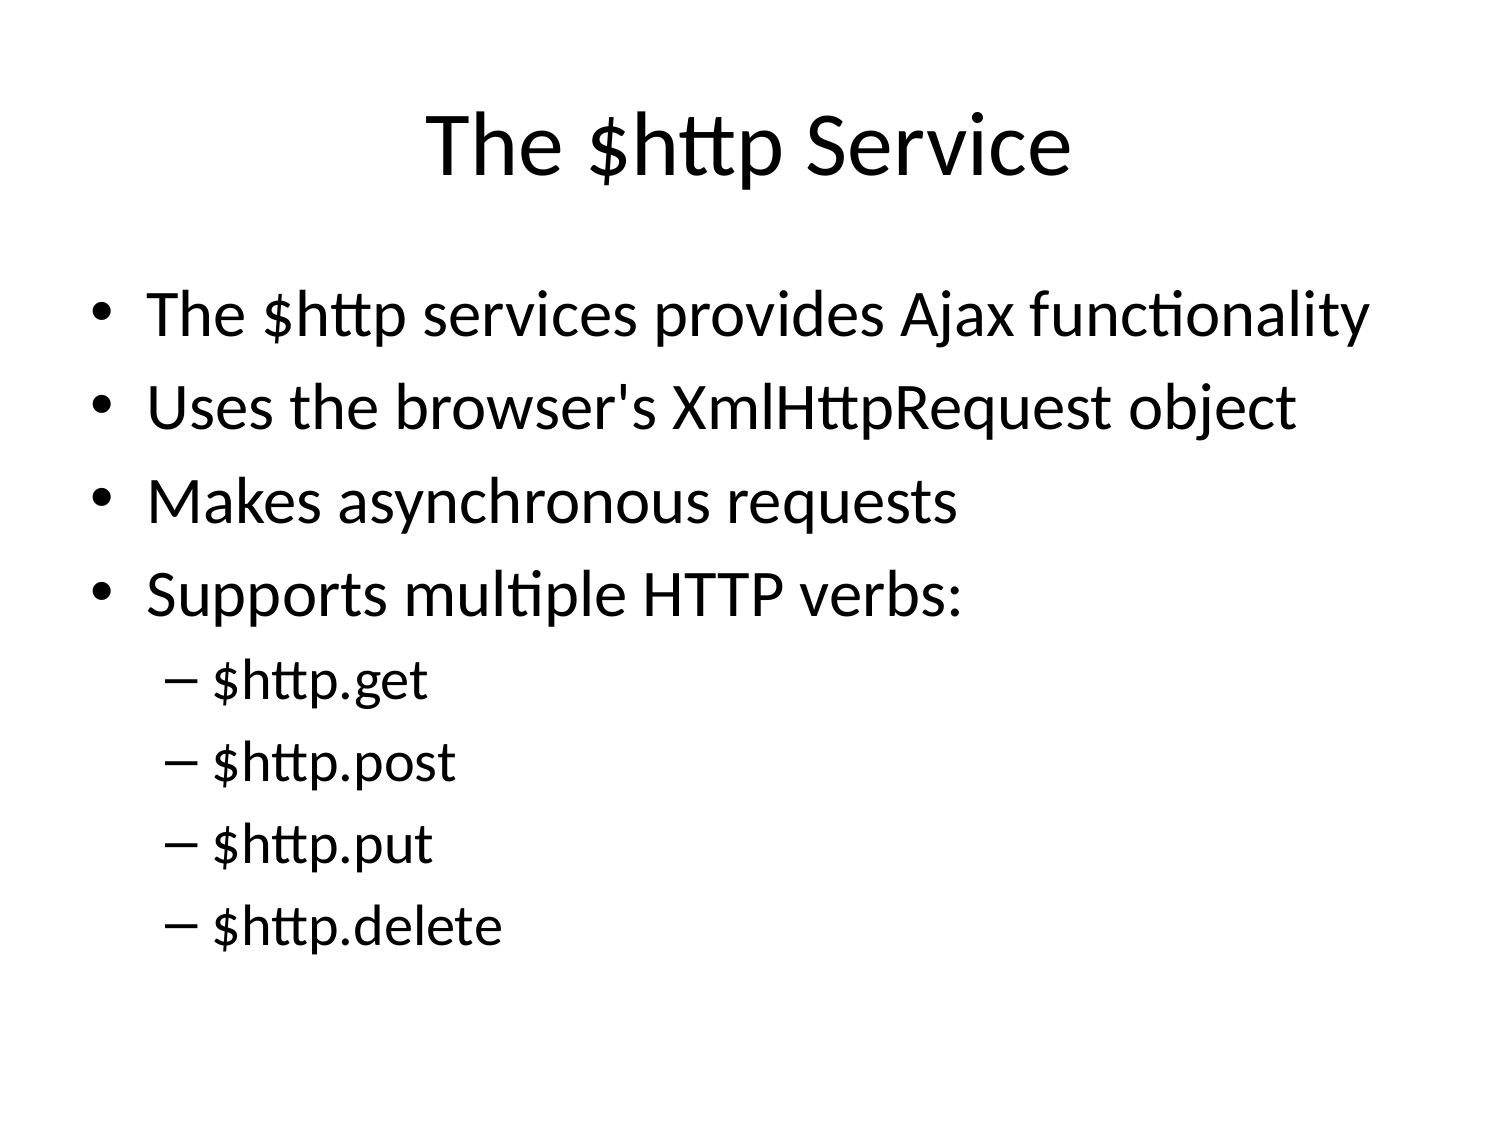

# The $http Service
The $http services provides Ajax functionality
Uses the browser's XmlHttpRequest object
Makes asynchronous requests
Supports multiple HTTP verbs:
$http.get
$http.post
$http.put
$http.delete